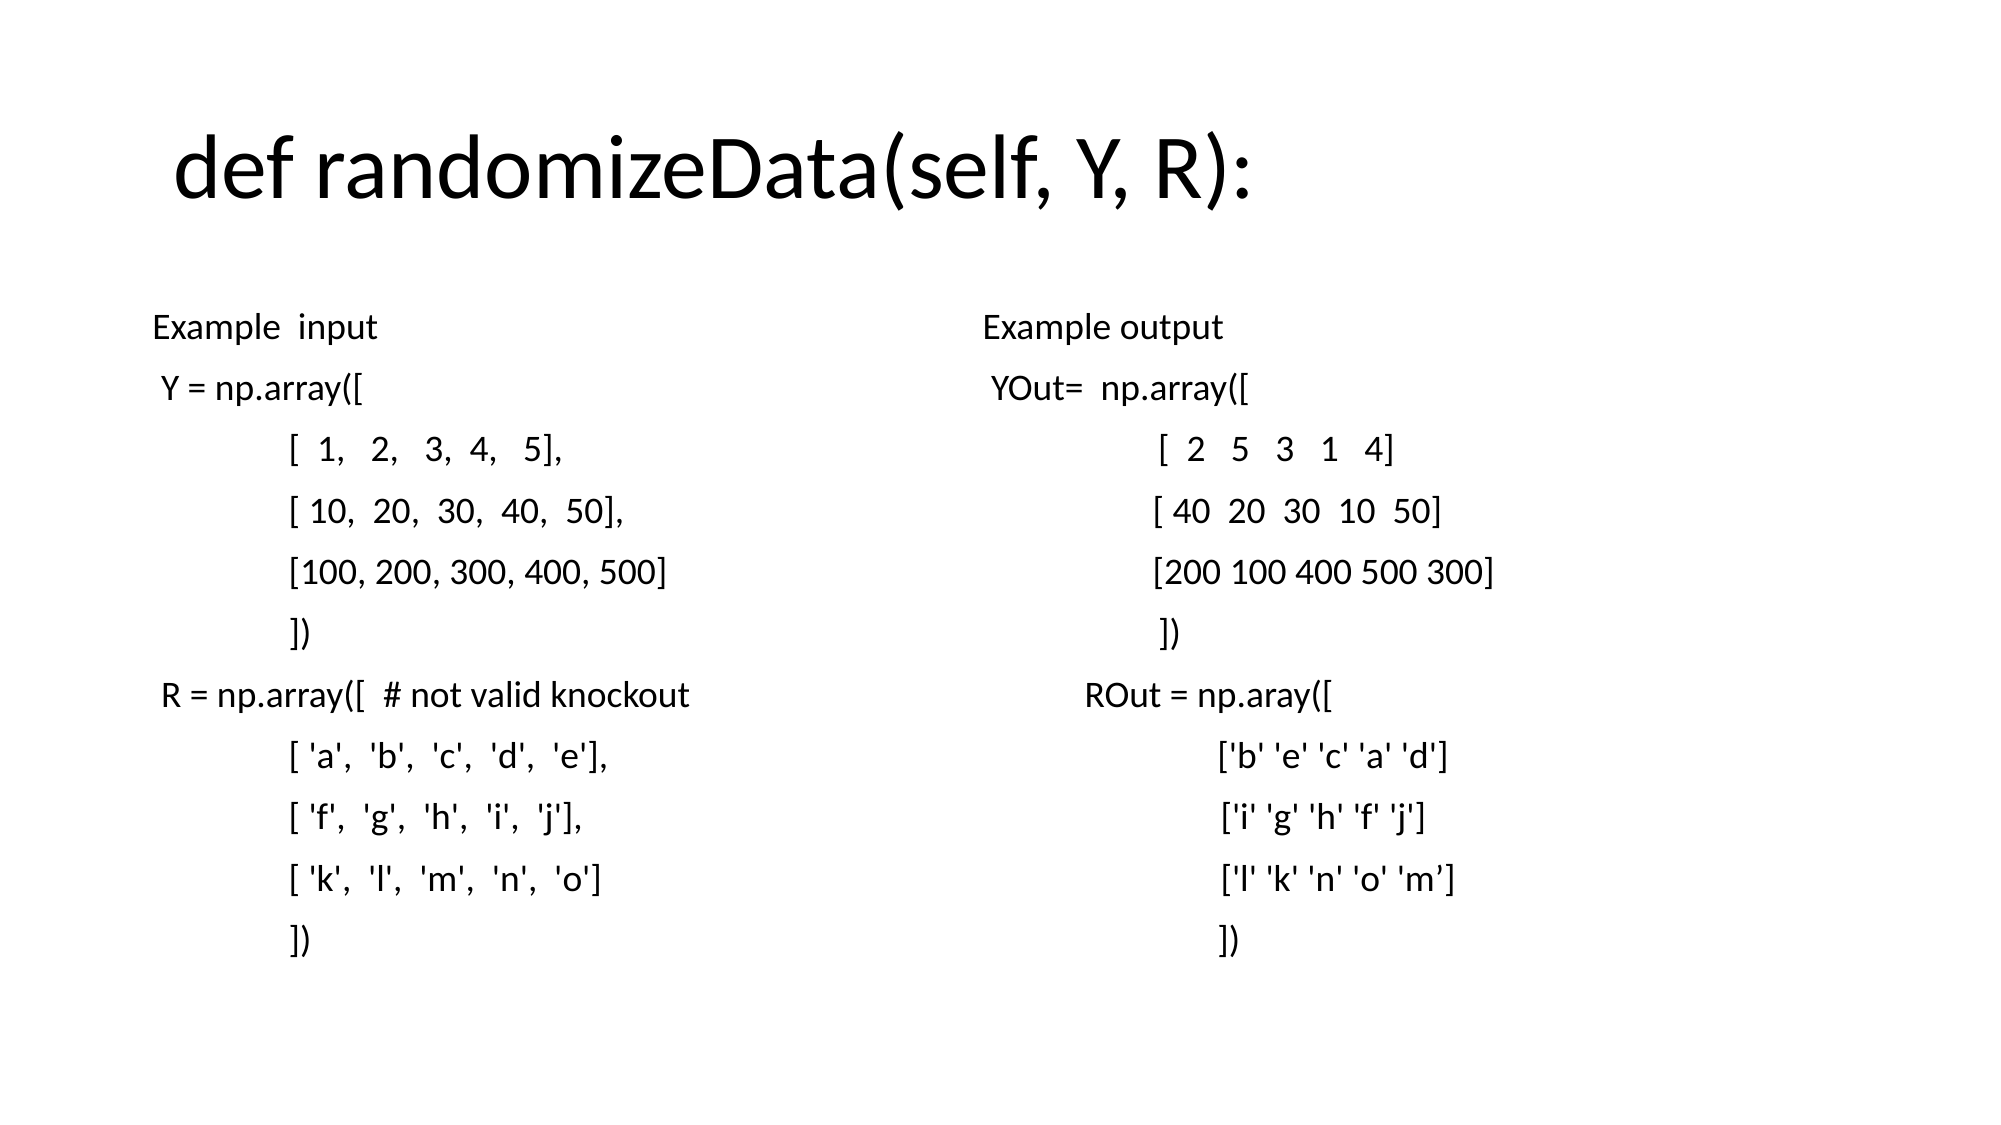

# def randomizeData(self, Y, R):
Example  input
 Y = np.array([
                [  1,   2,   3,  4,   5],
                [ 10,  20,  30,  40,  50],
                [100, 200, 300, 400, 500]
                ])
 R = np.array([  # not valid knockout
                [ 'a',  'b',  'c',  'd',  'e'],
                [ 'f',  'g',  'h',  'i',  'j'],
                [ 'k',  'l',  'm',  'n',  'o']
                ])

Example output
 YOut=  np.array([
	   [  2   5   3   1   4]
                    [ 40  20  30  10  50]
                    [200 100 400 500 300]
	   ])
            ROut = np.aray([
	          ['b' 'e' 'c' 'a' 'd']
                            ['i' 'g' 'h' 'f' 'j']
                            ['l' 'k' 'n' 'o' 'm’]
	          ])